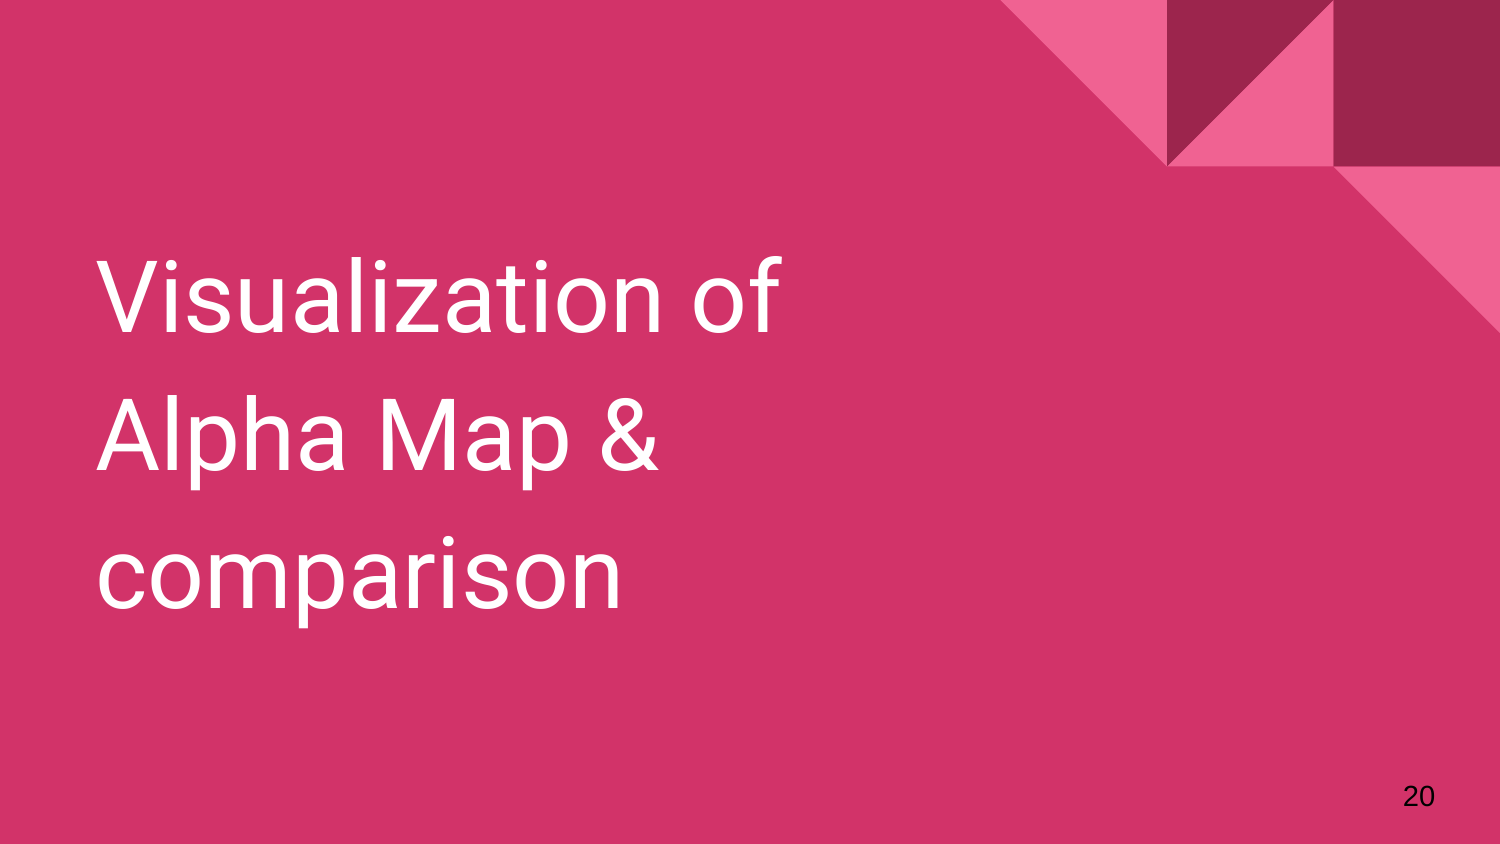

# Visualization of Alpha Map & comparison
20